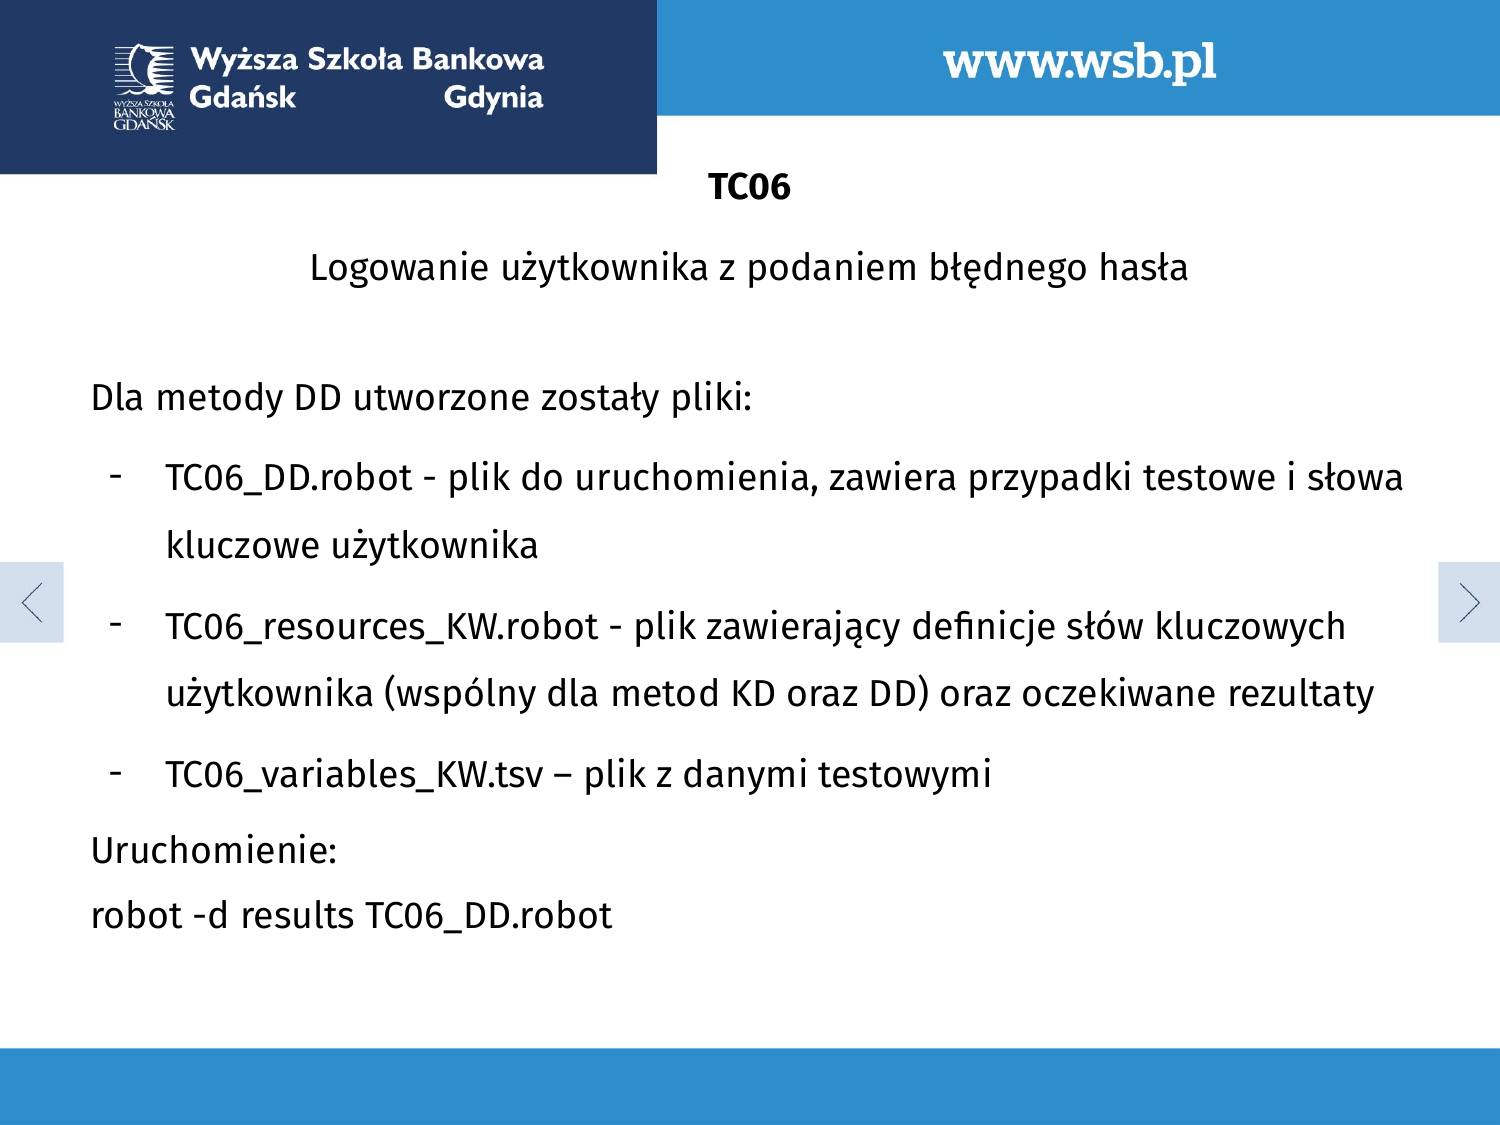

# TC06
Logowanie użytkownika z podaniem błędnego hasła
Dla metody DD utworzone zostały pliki:
TC06_DD.robot - plik do uruchomienia, zawiera przypadki testowe i słowa kluczowe użytkownika
TC06_resources_KW.robot - plik zawierający definicje słów kluczowych użytkownika (wspólny dla metod KD oraz DD) oraz oczekiwane rezultaty
TC06_variables_KW.tsv – plik z danymi testowymi
Uruchomienie:
robot -d results TC06_DD.robot